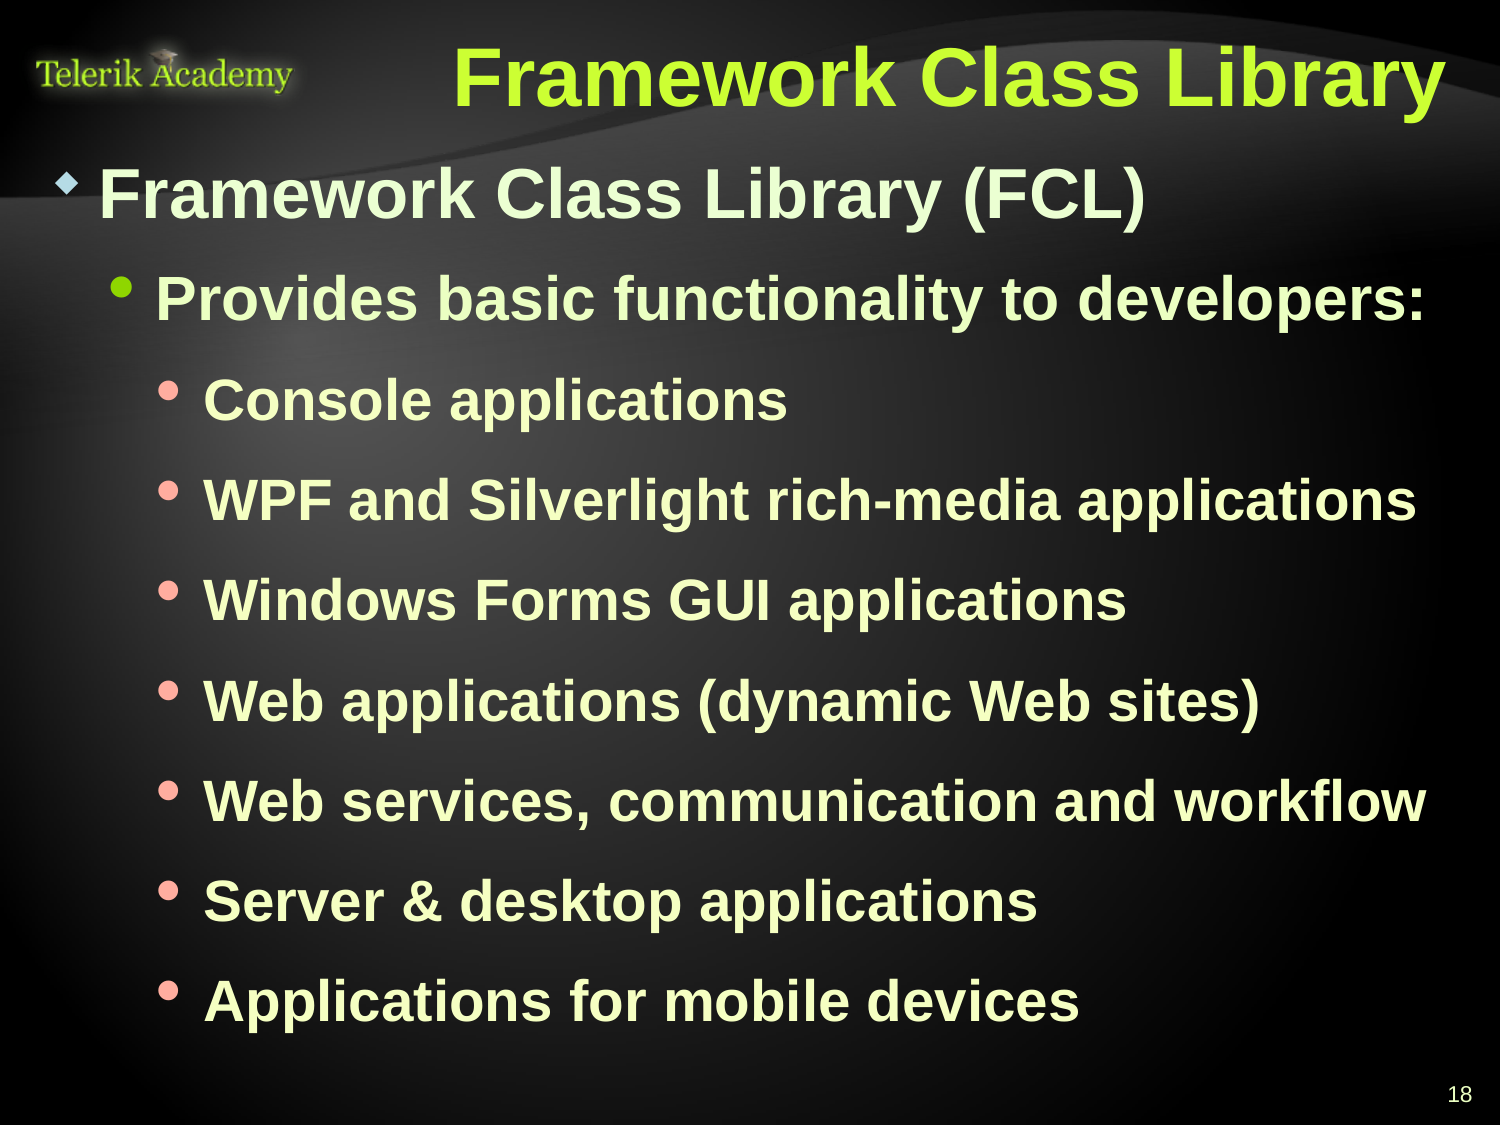

# Framework Class Library
Framework Class Library (FCL)
Provides basic functionality to developers:
Console applications
WPF and Silverlight rich-media applications
Windows Forms GUI applications
Web applications (dynamic Web sites)
Web services, communication and workflow
Server & desktop applications
Applications for mobile devices
18